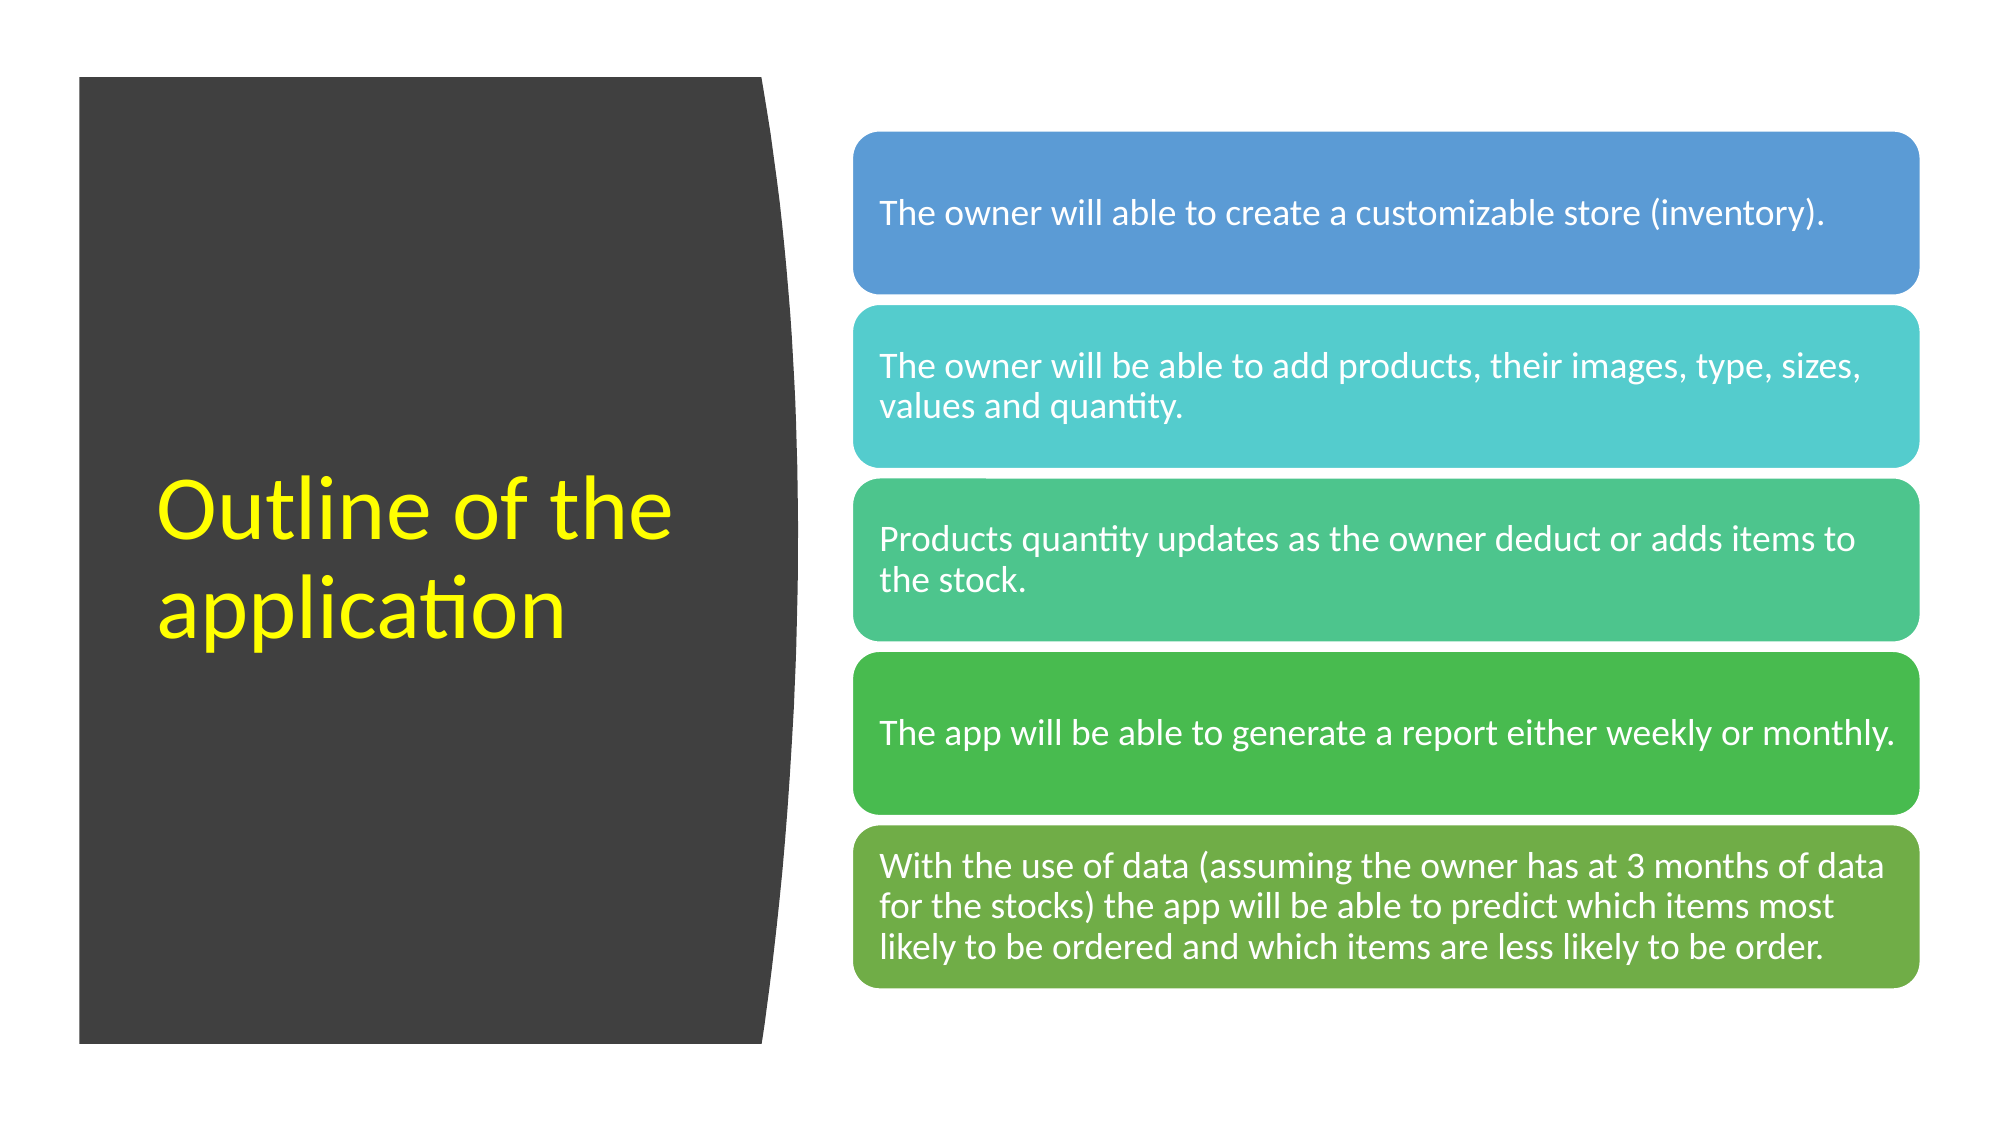

The owner will able to create a customizable store (inventory).
The owner will be able to add products, their images, type, sizes, values and quantity.
Products quantity updates as the owner deduct or adds items to the stock.
The app will be able to generate a report either weekly or monthly.
With the use of data (assuming the owner has at 3 months of data for the stocks) the app will be able to predict which items most likely to be ordered and which items are less likely to be order.

# Outline of the application